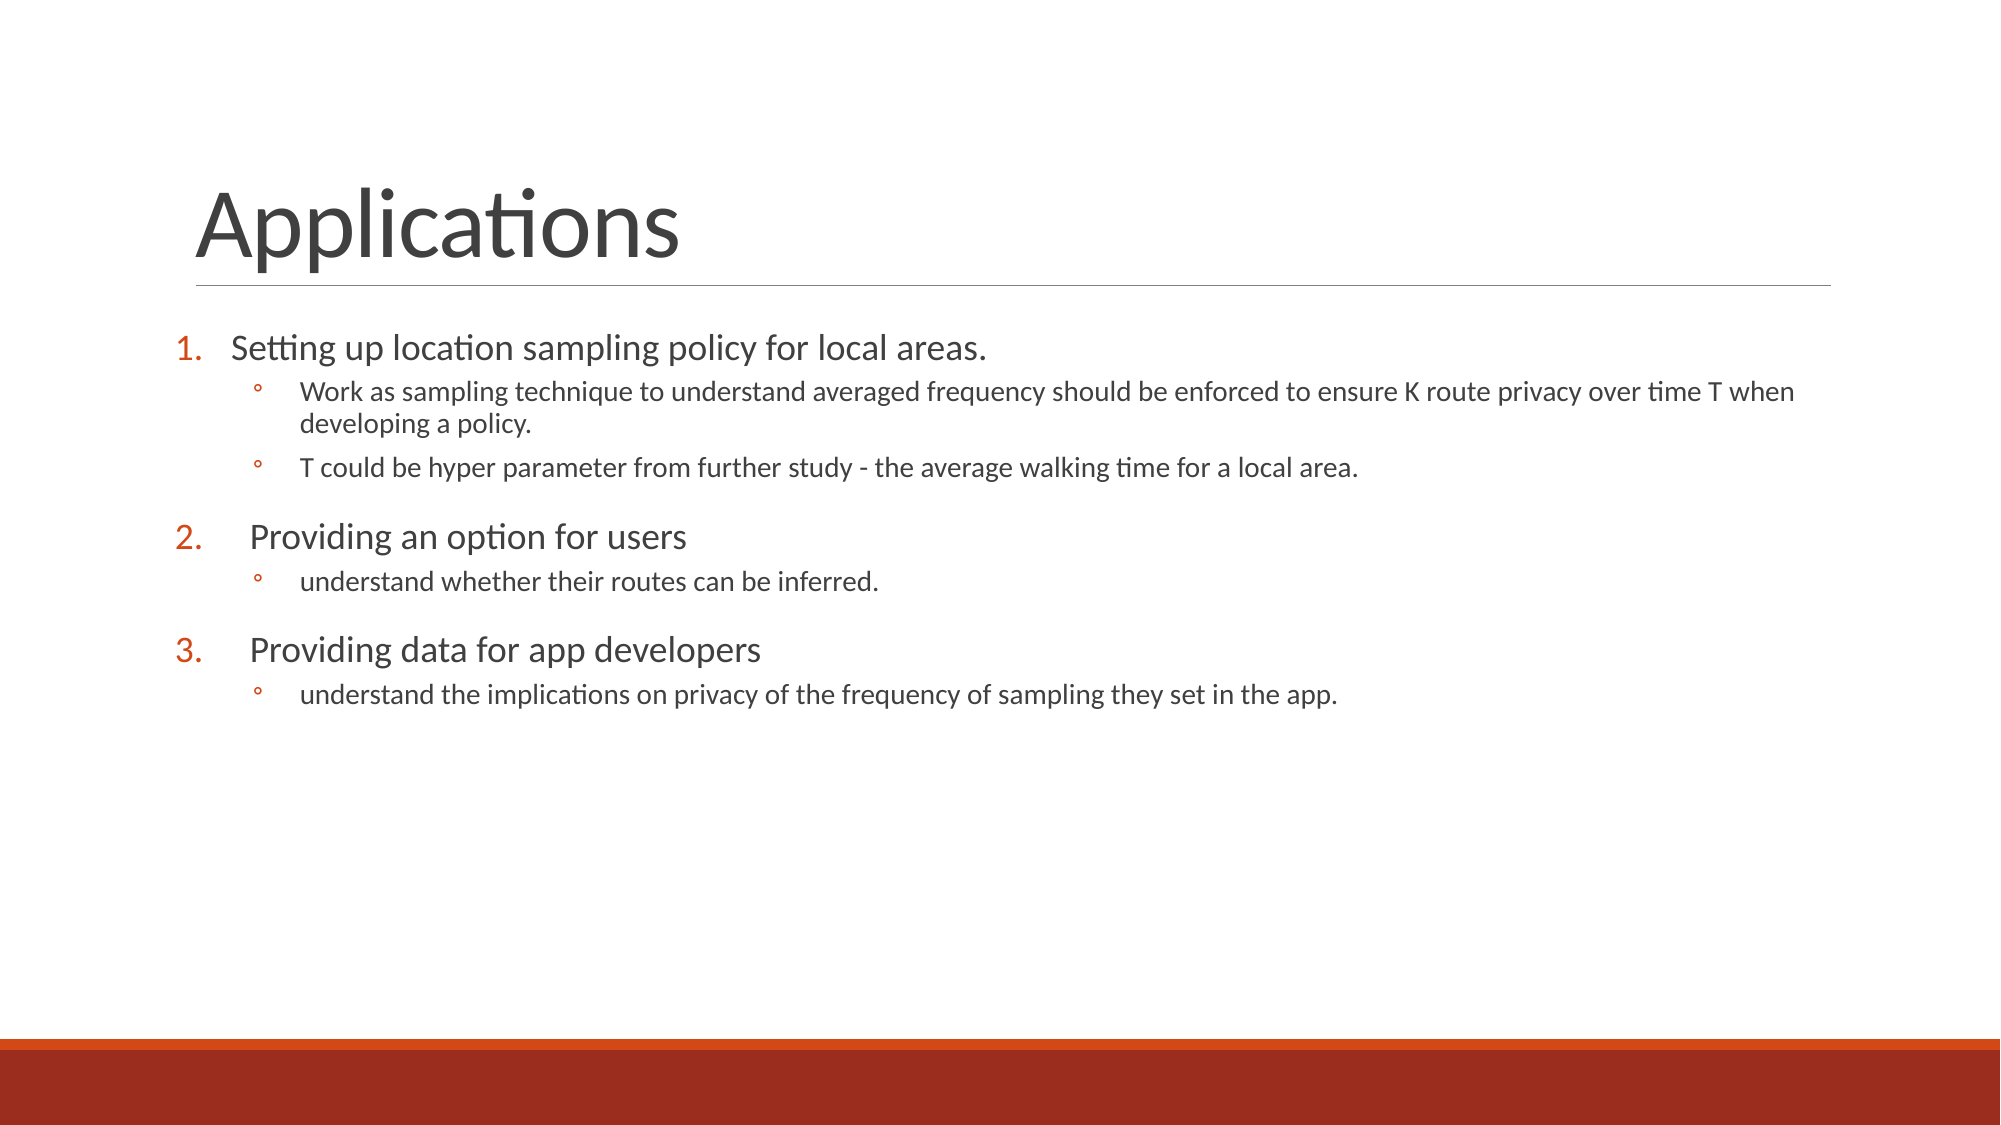

# Applications
Setting up location sampling policy for local areas.
Work as sampling technique to understand averaged frequency should be enforced to ensure K route privacy over time T when developing a policy.
T could be hyper parameter from further study - the average walking time for a local area.
Providing an option for users
understand whether their routes can be inferred.
Providing data for app developers
understand the implications on privacy of the frequency of sampling they set in the app.